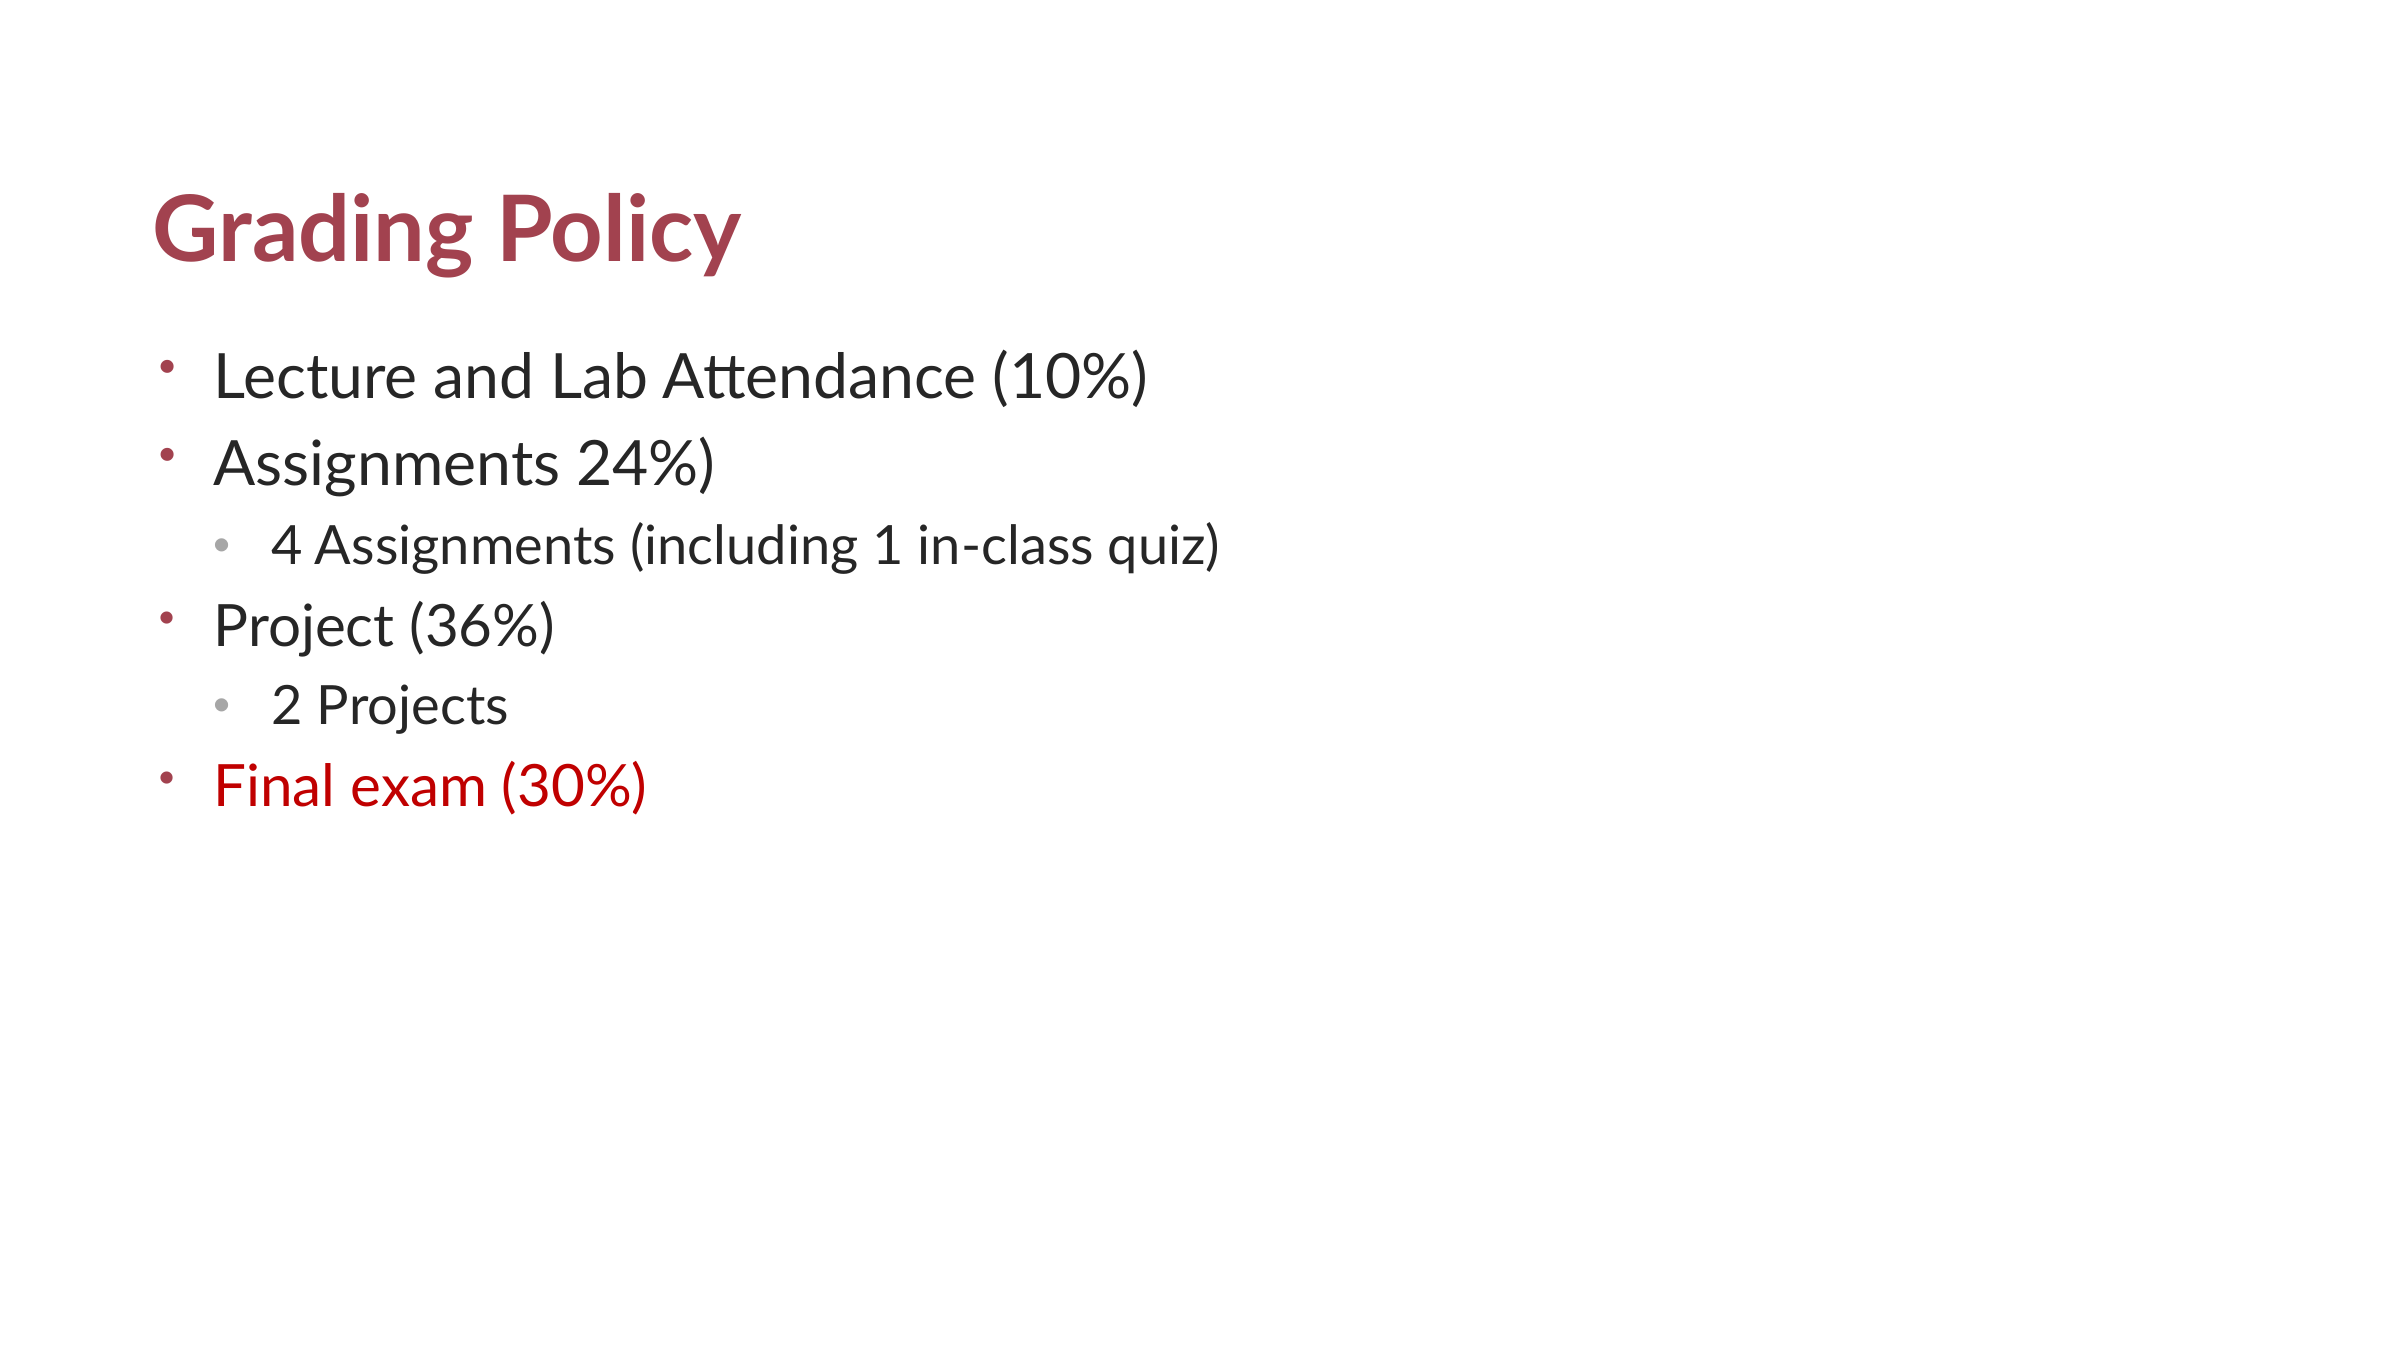

# Grading Policy
Lecture and Lab Attendance (10%)
Assignments 24%)
4 Assignments (including 1 in-class quiz)
Project (36%)
2 Projects
Final exam (30%)